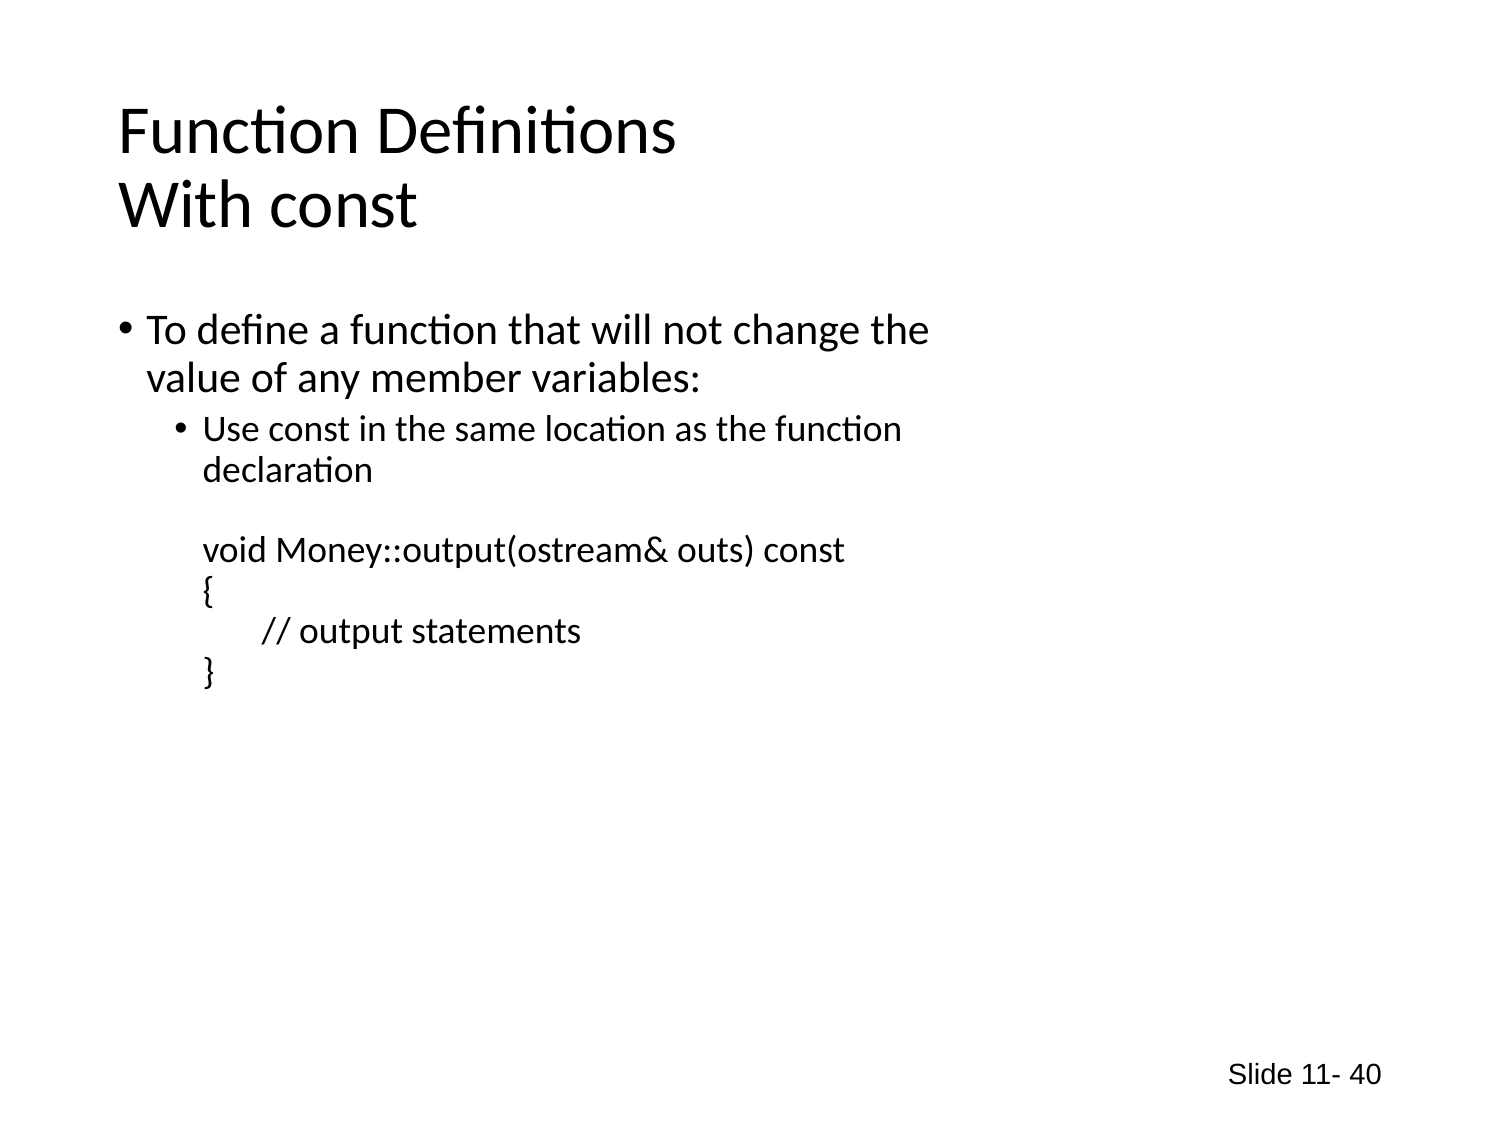

# Function Definitions With const
To define a function that will not change the
value of any member variables:
Use const in the same location as the function
declaration
void Money::output(ostream& outs) const
{
       // output statements
}
Slide 11- 40